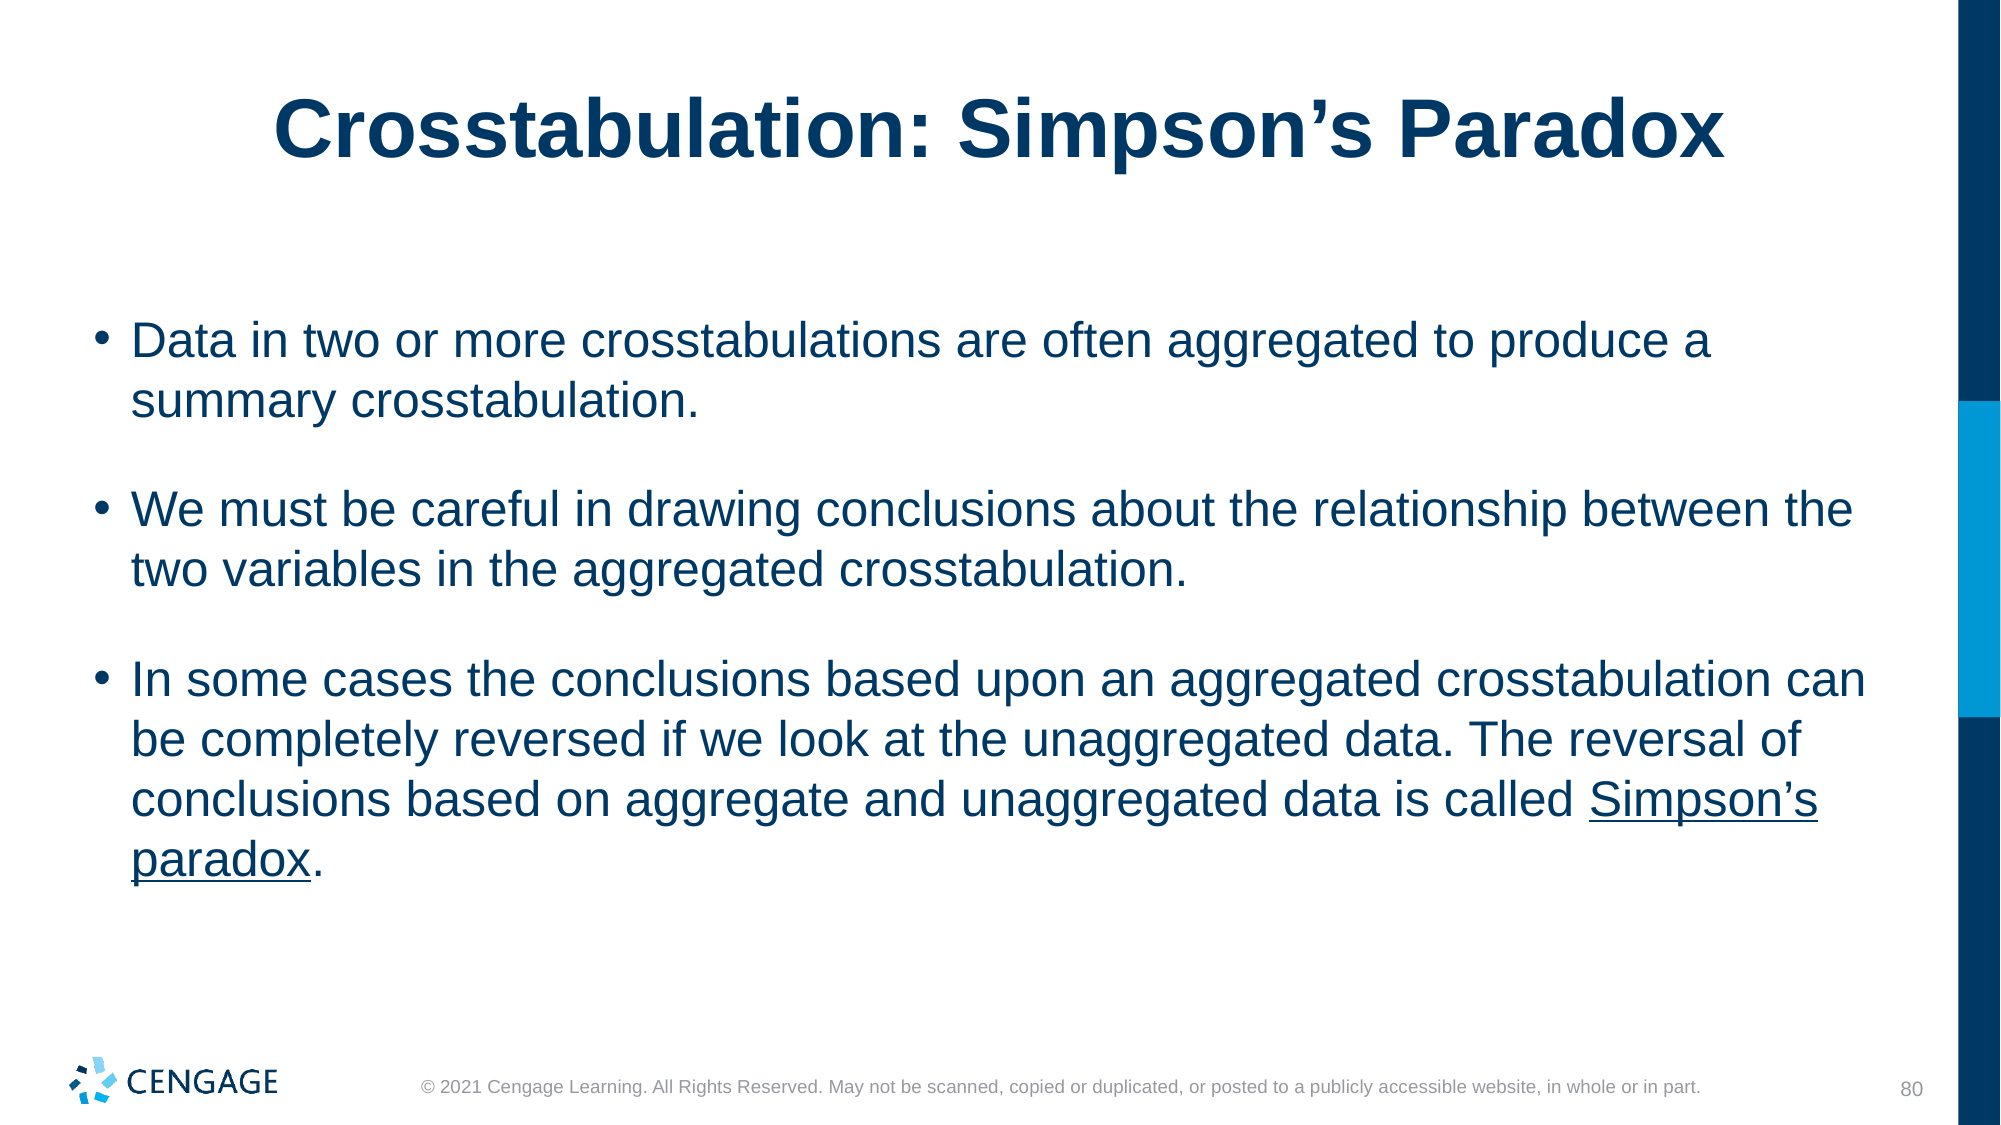

# Crosstabulation: Simpson’s Paradox
Data in two or more crosstabulations are often aggregated to produce a summary crosstabulation.
We must be careful in drawing conclusions about the relationship between the two variables in the aggregated crosstabulation.
In some cases the conclusions based upon an aggregated crosstabulation can be completely reversed if we look at the unaggregated data. The reversal of conclusions based on aggregate and unaggregated data is called Simpson’s paradox.